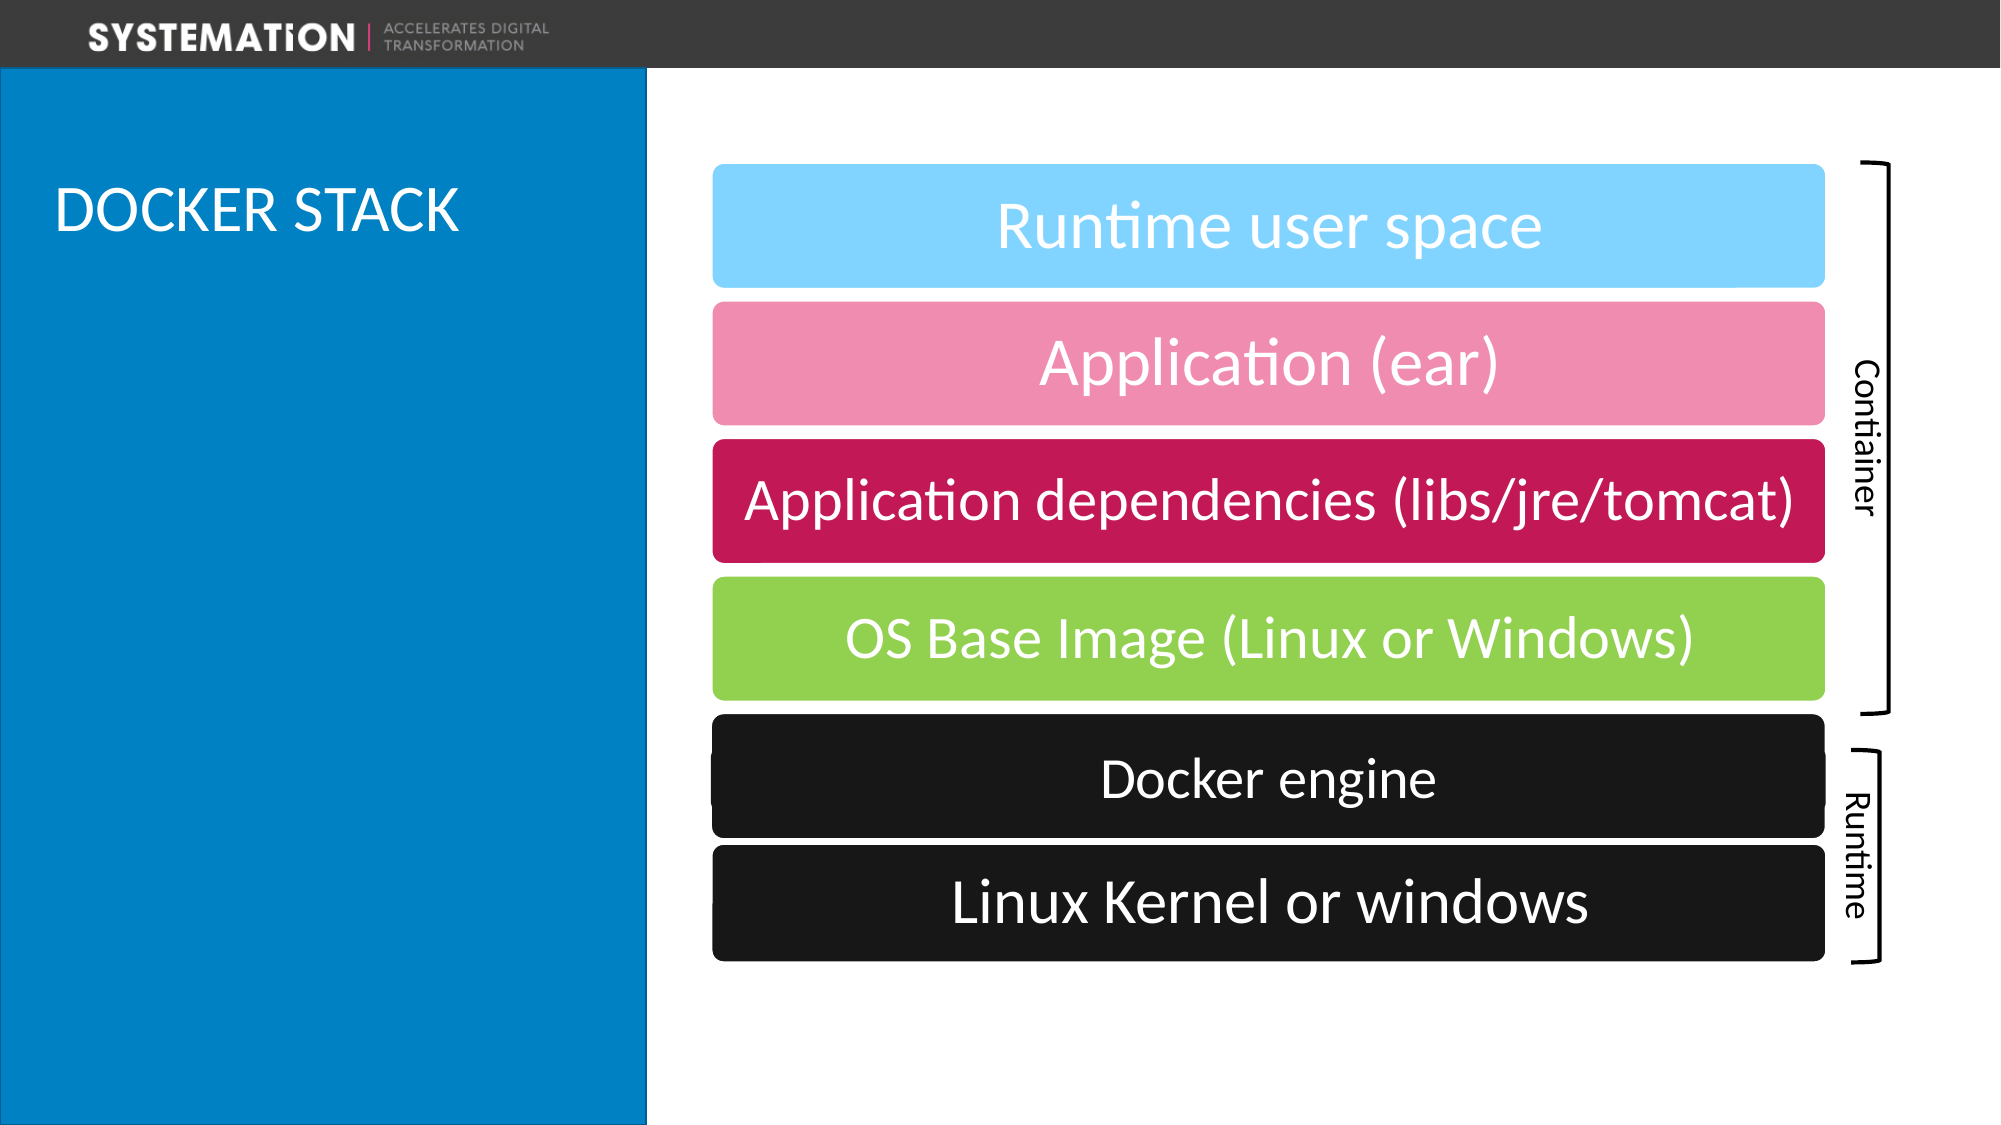

# docker stack
Runtime user space
Application (ear)
Application dependencies (libs/jre/tomcat)
OS Base Image (Linux or Windows)
Linux Kernel (any linux OS)
Contiainer
Docker engine
Linux Kernel or windows
Runtime